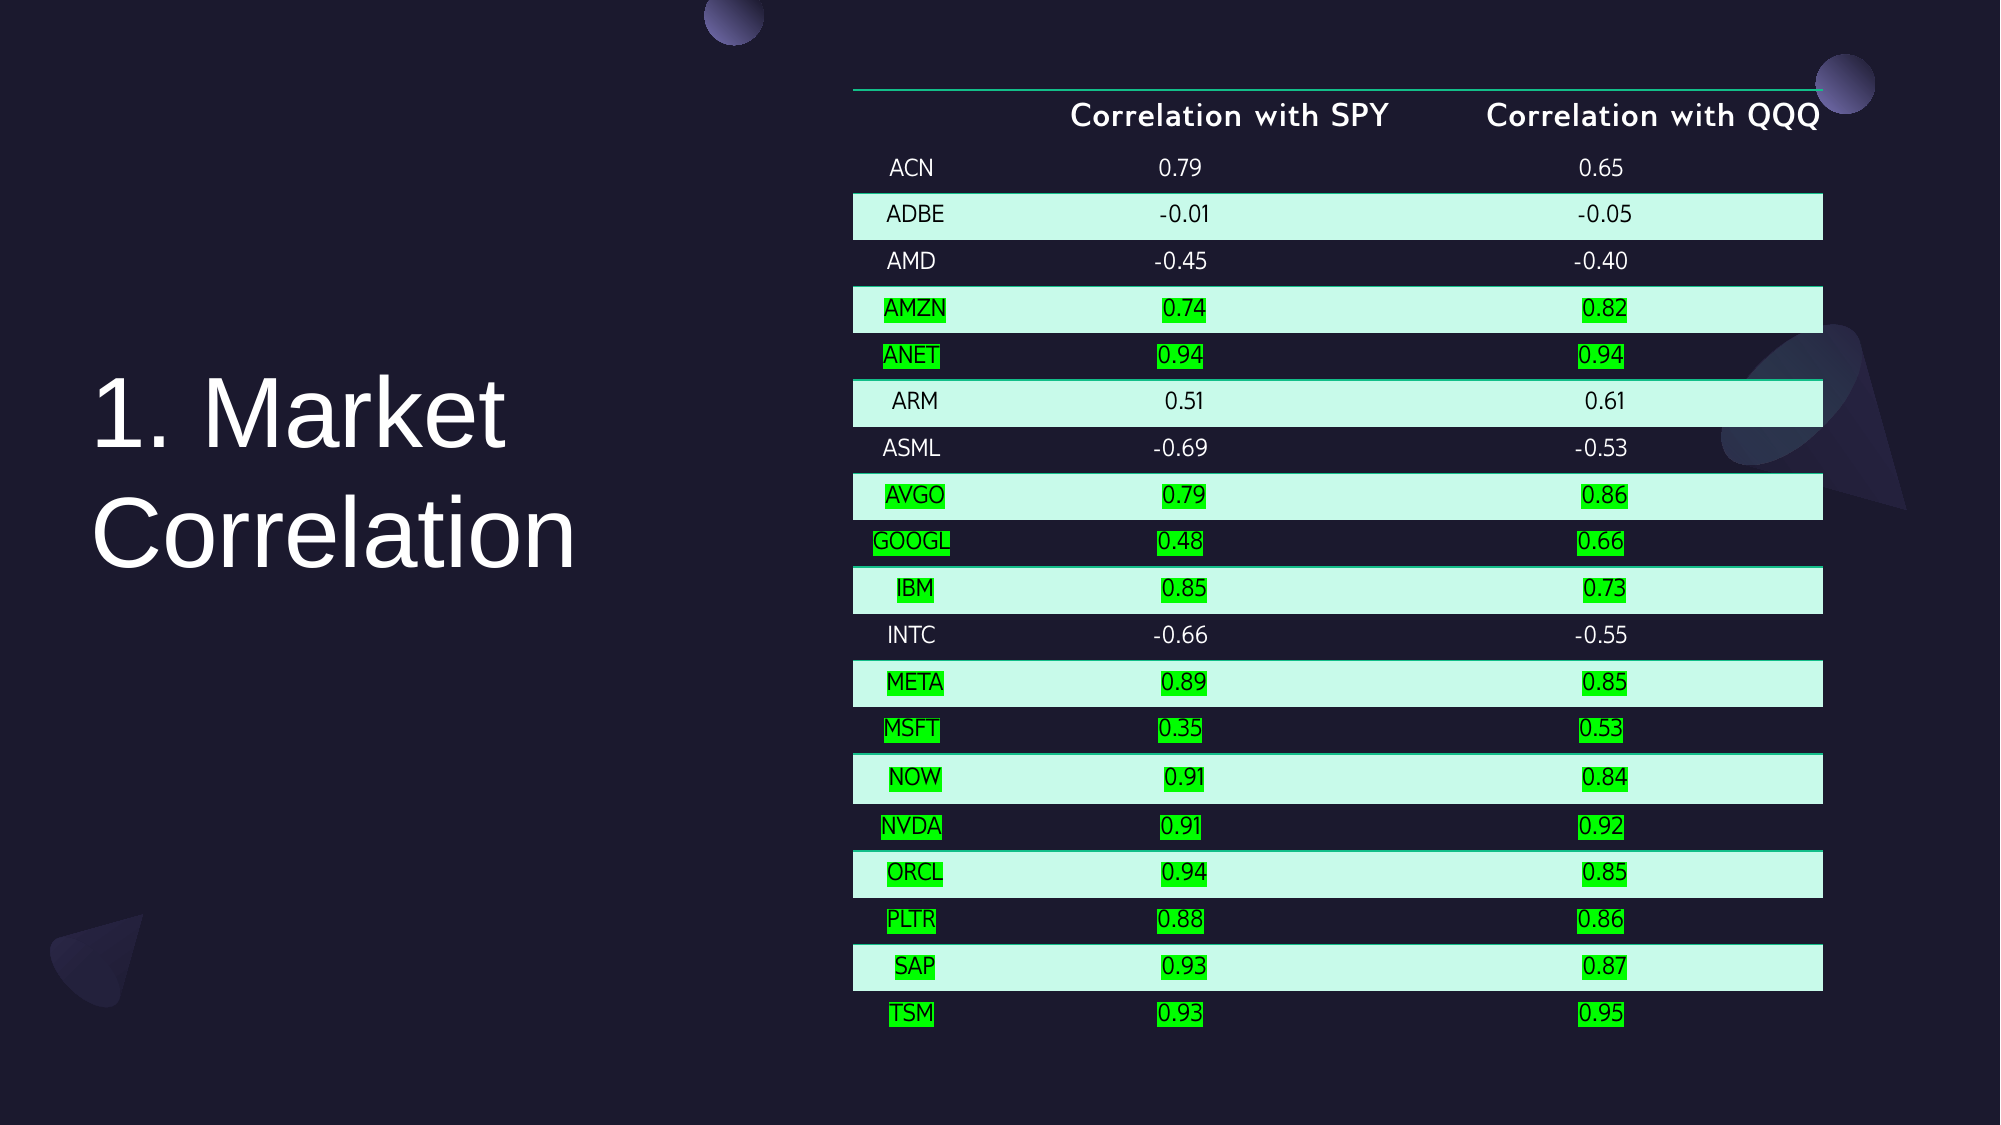

# 1. Market Correlation
|  | Correlation with SPY | Correlation with QQQ |
| --- | --- | --- |
| ACN | 0.79 | 0.65 |
| ADBE | -0.01 | -0.05 |
| AMD | -0.45 | -0.40 |
| AMZN | 0.74 | 0.82 |
| ANET | 0.94 | 0.94 |
| ARM | 0.51 | 0.61 |
| ASML | -0.69 | -0.53 |
| AVGO | 0.79 | 0.86 |
| GOOGL | 0.48 | 0.66 |
| IBM | 0.85 | 0.73 |
| INTC | -0.66 | -0.55 |
| META | 0.89 | 0.85 |
| MSFT | 0.35 | 0.53 |
| NOW | 0.91 | 0.84 |
| NVDA | 0.91 | 0.92 |
| ORCL | 0.94 | 0.85 |
| PLTR | 0.88 | 0.86 |
| SAP | 0.93 | 0.87 |
| TSM | 0.93 | 0.95 |